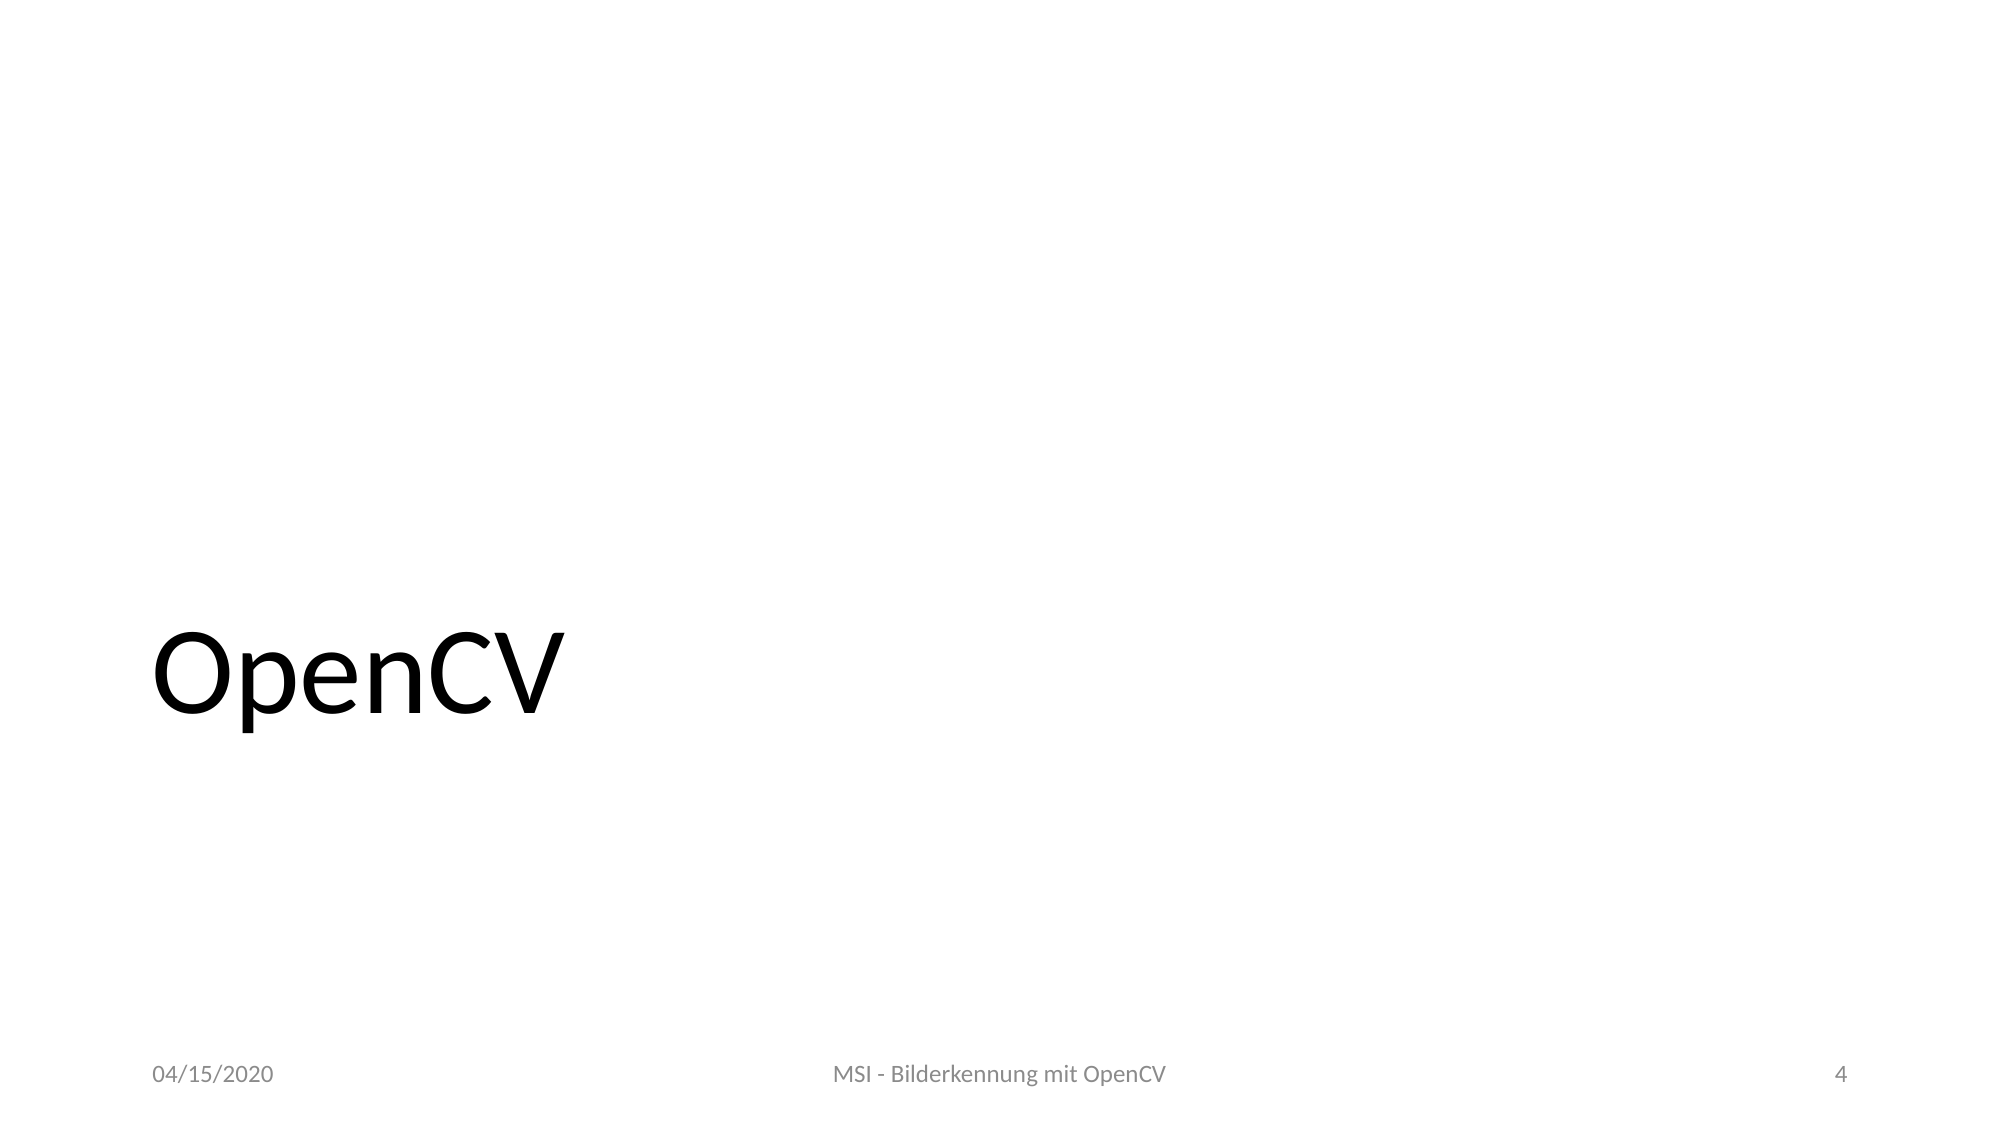

# OpenCV

04/15/2020
MSI - Bilderkennung mit OpenCV
4